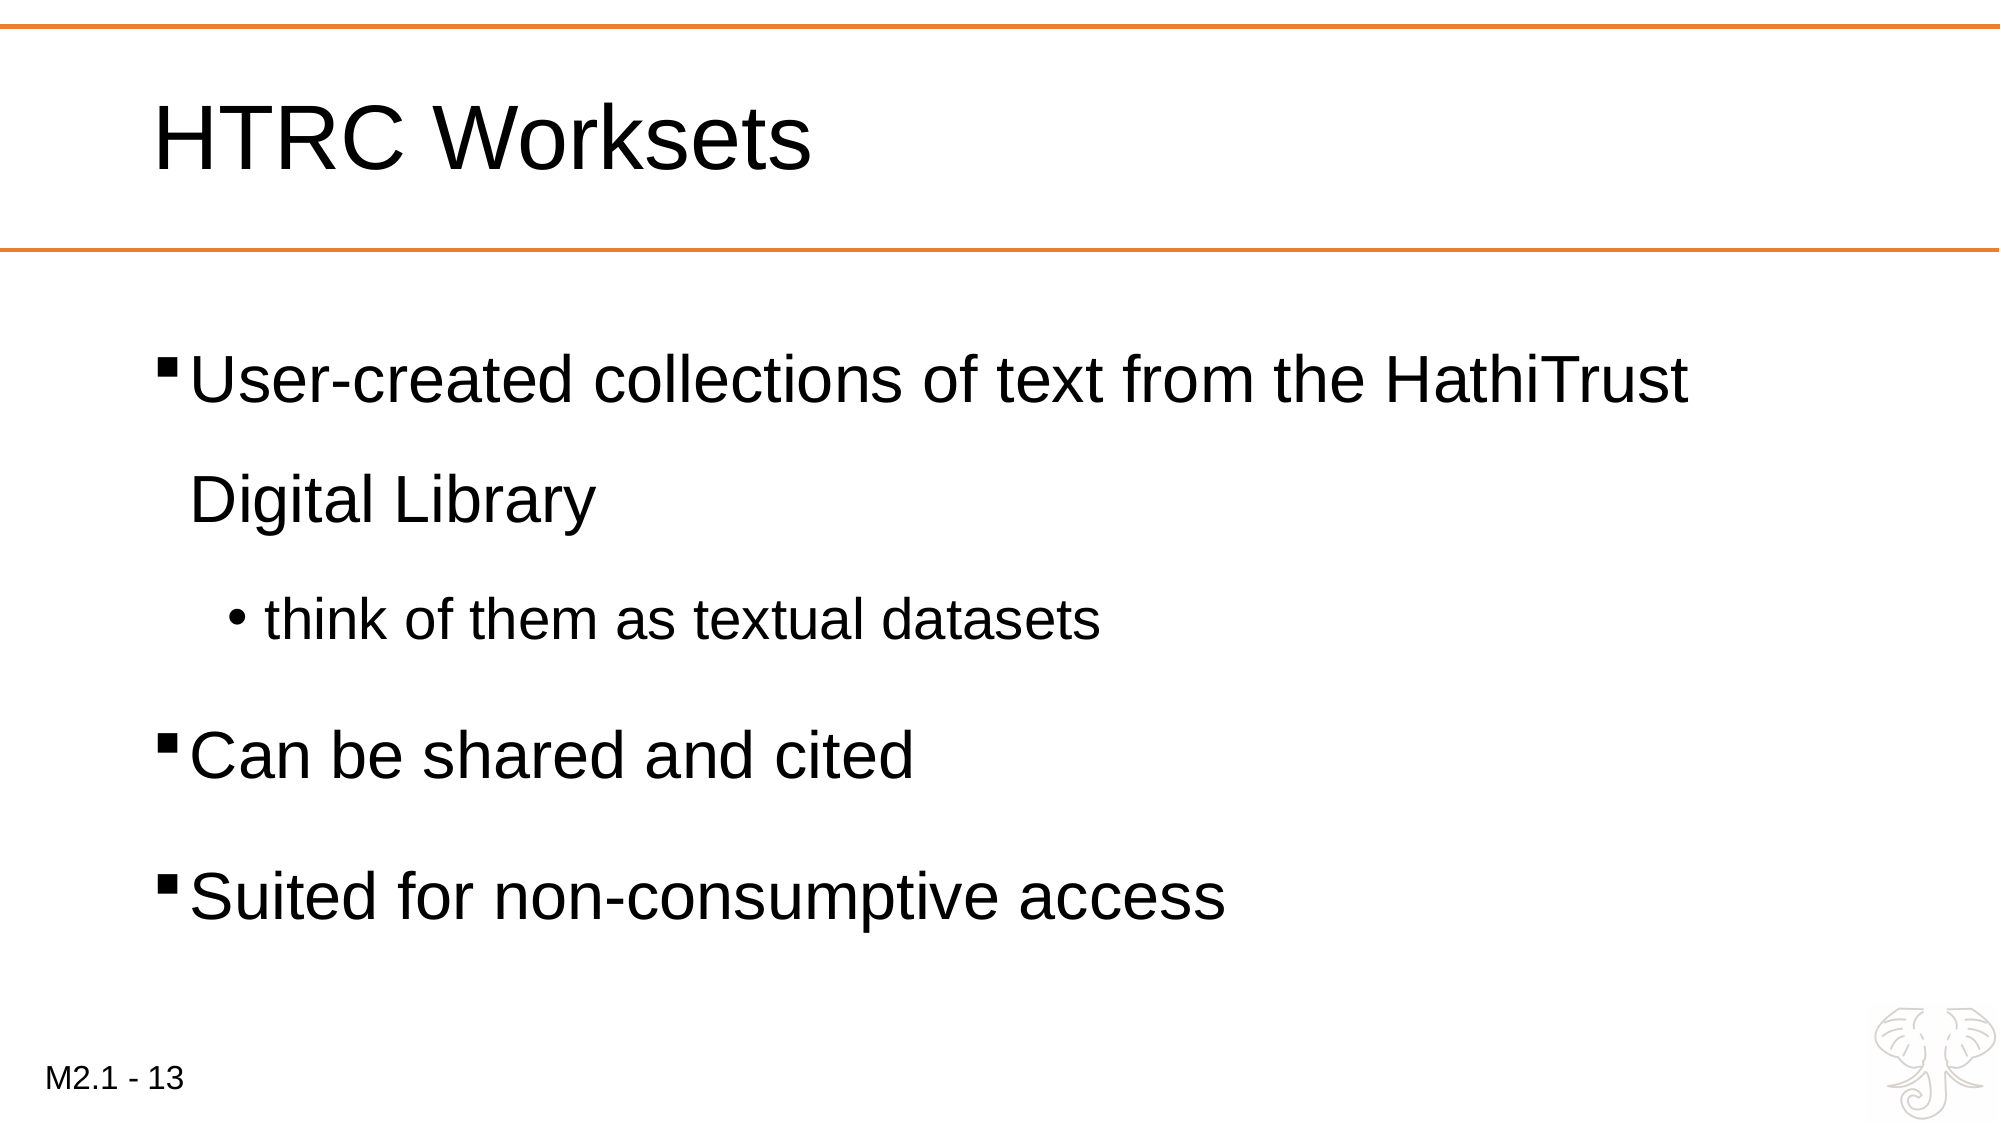

# HTRC Worksets
User-created collections of text from the HathiTrust Digital Library
think of them as textual datasets
Can be shared and cited
Suited for non-consumptive access

13